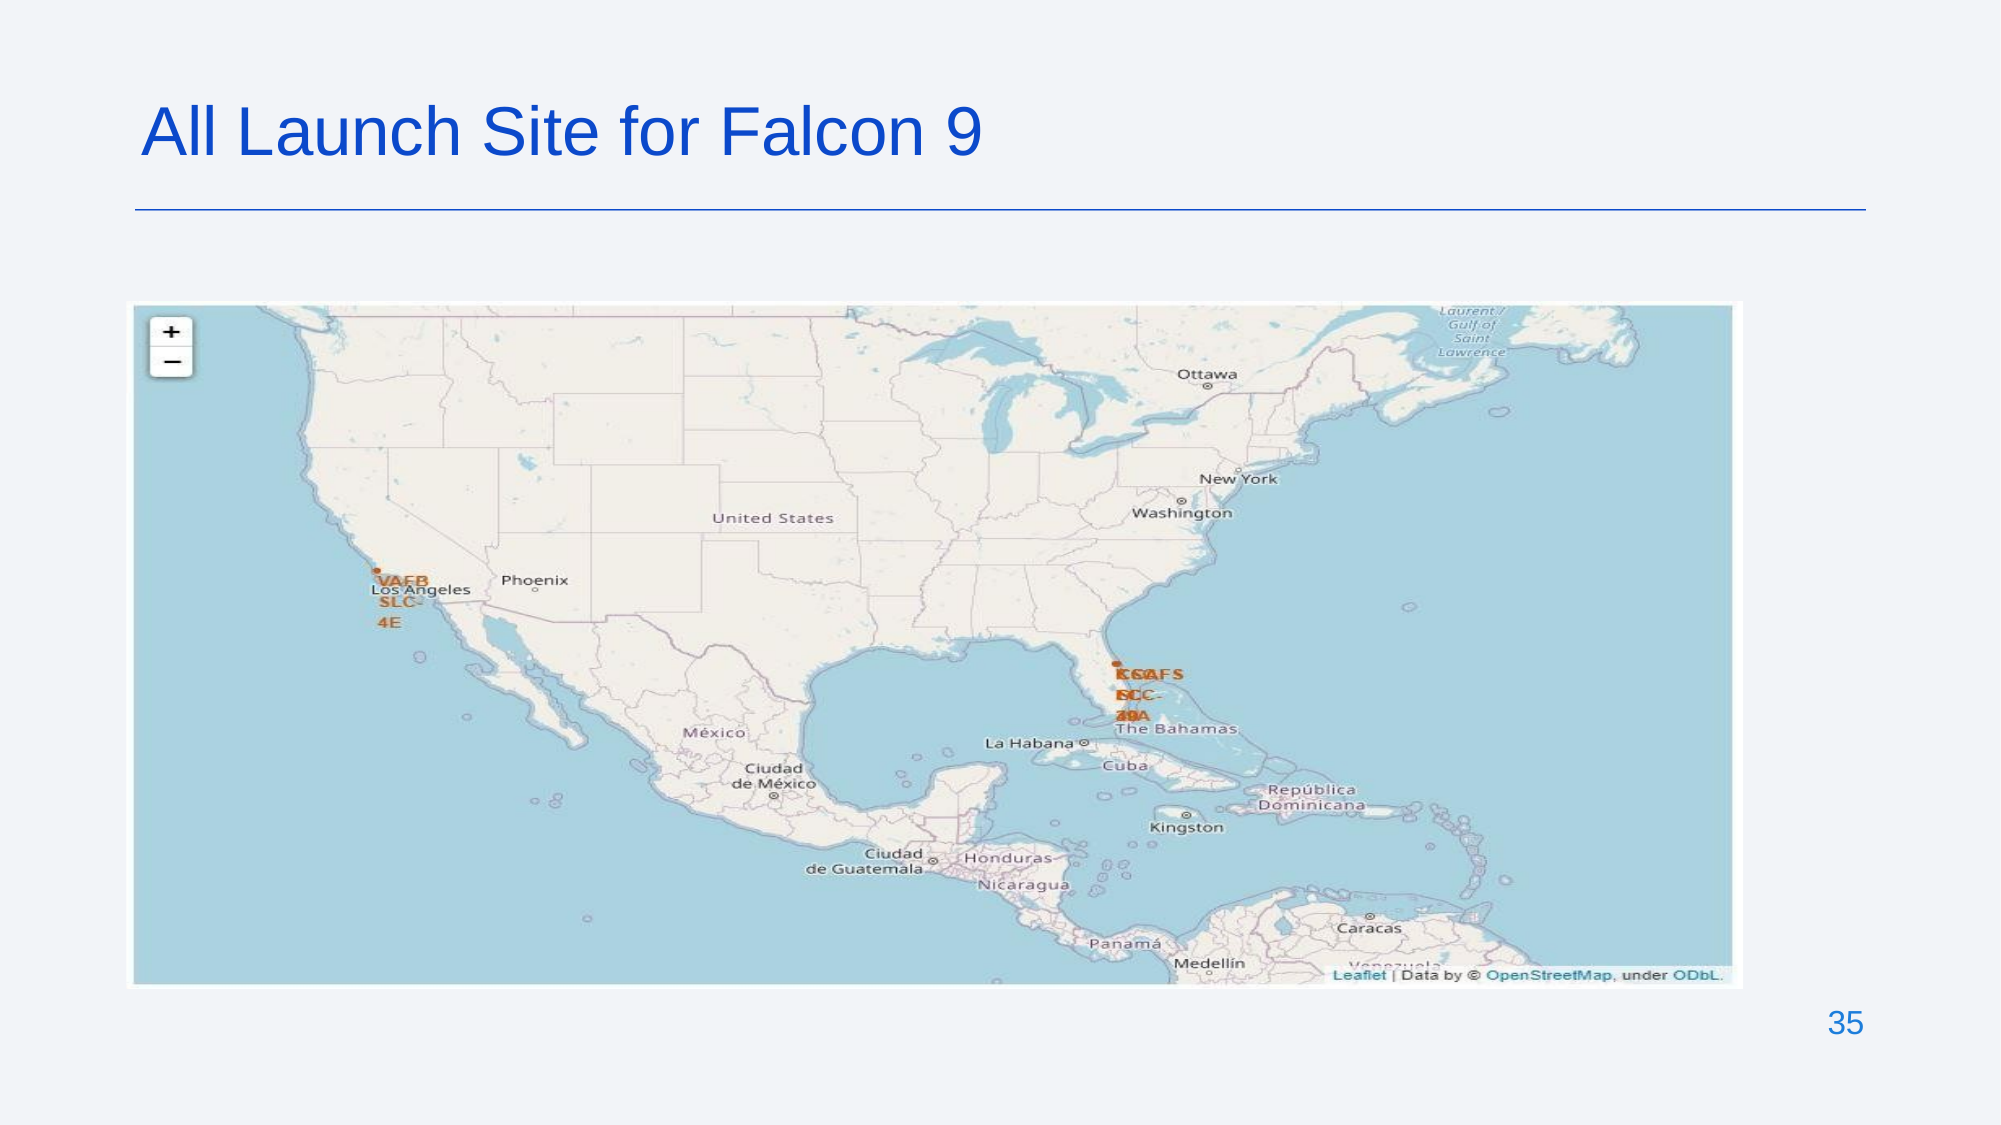

All Launch Site for Falcon 9

35